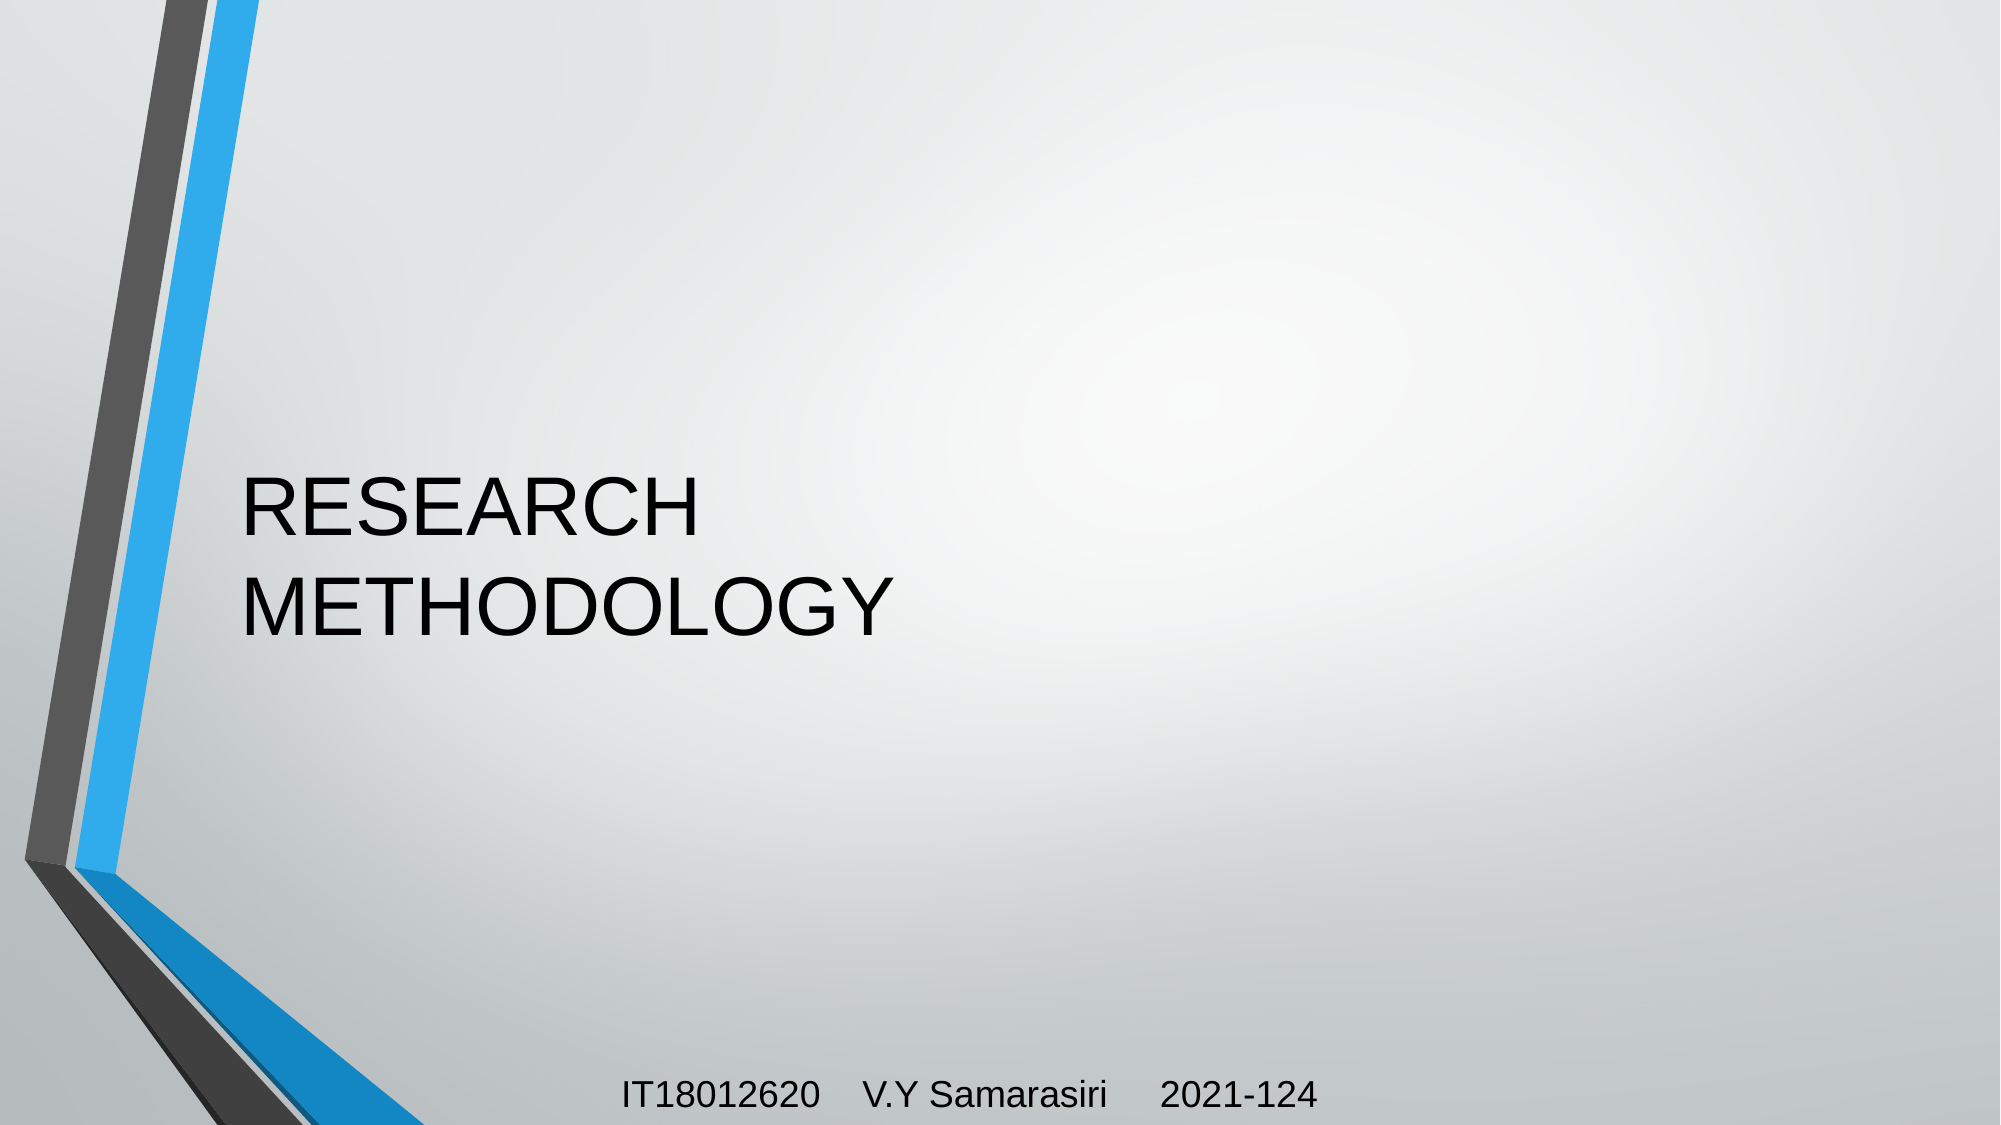

# RESEARCH METHODOLOGY
IT18012620    V.Y Samarasiri     2021-124